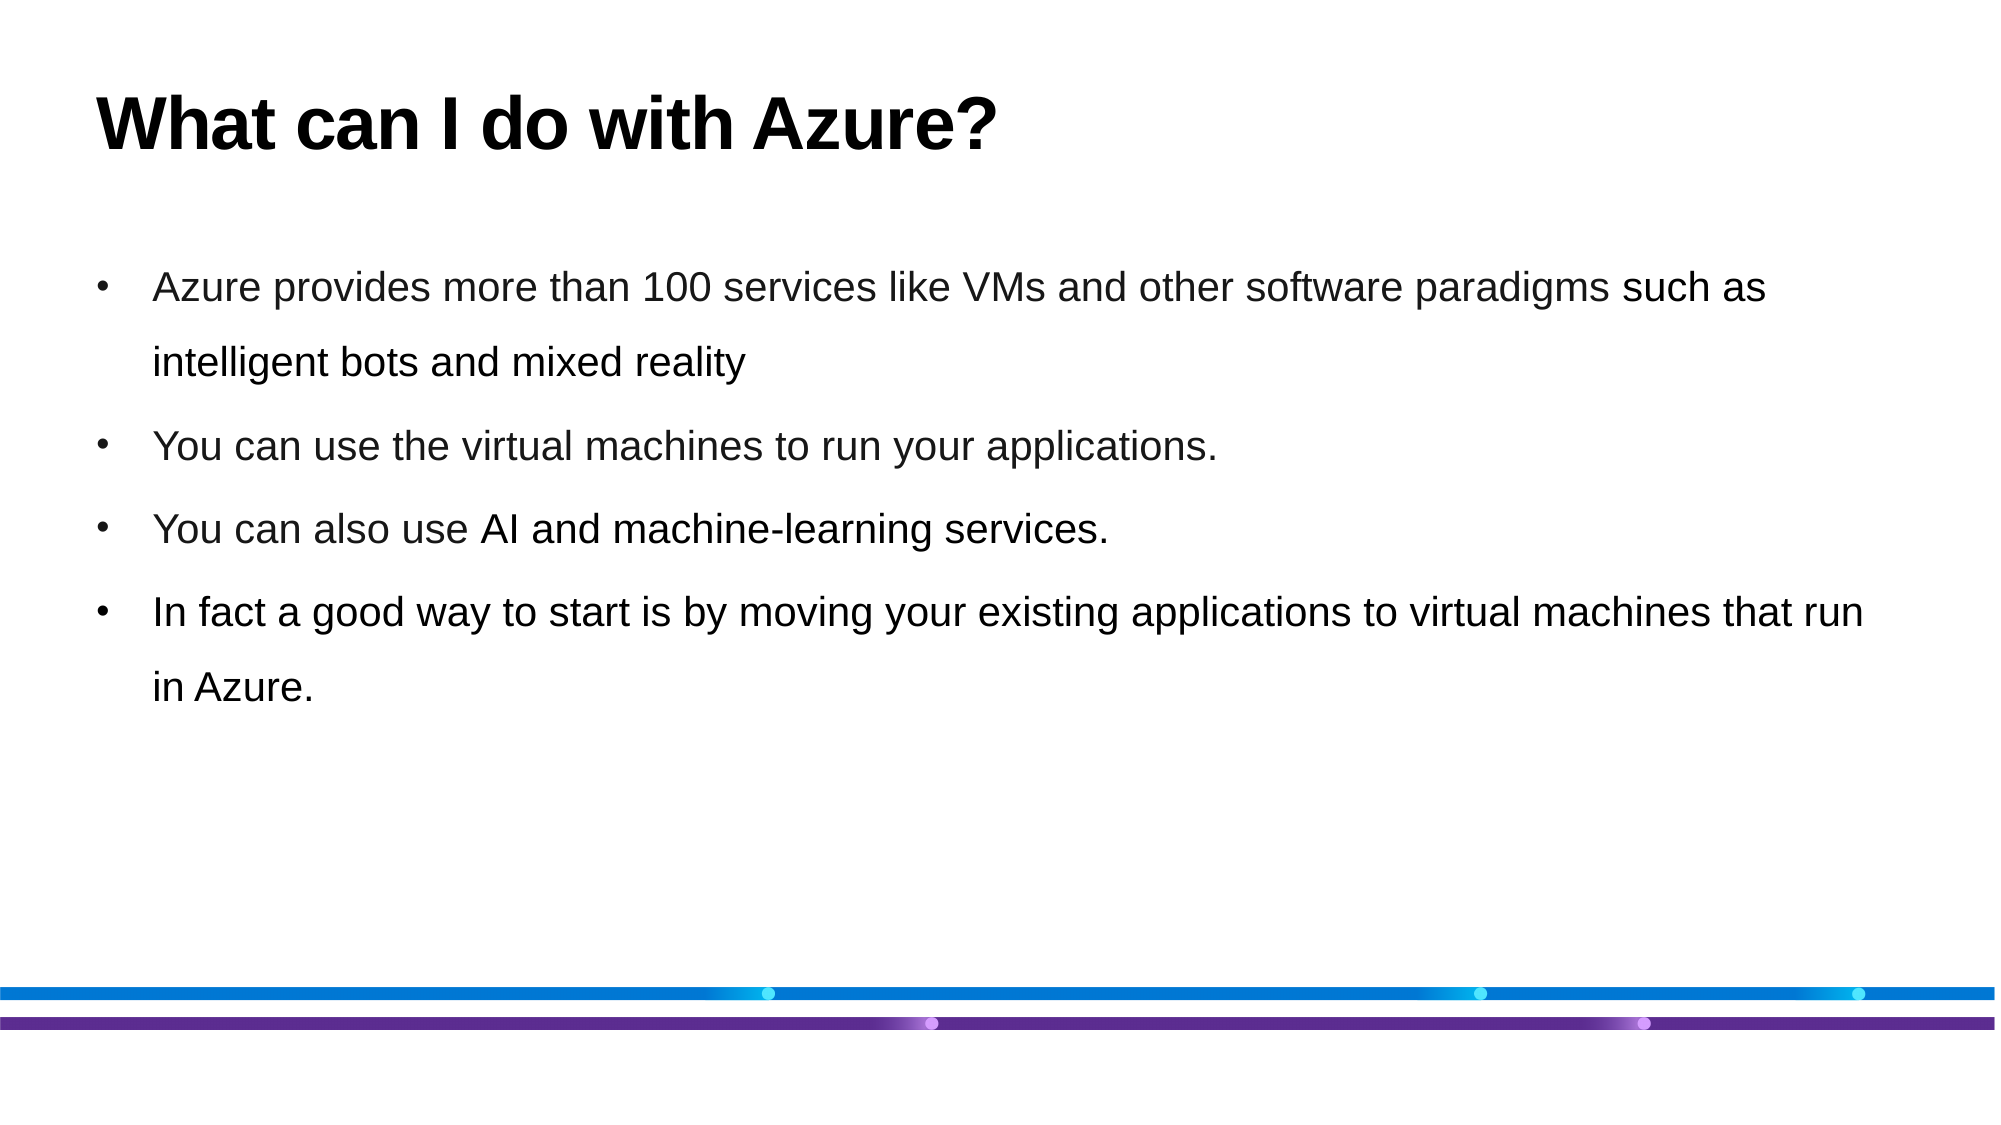

# What can I do with Azure?
Azure provides more than 100 services like VMs and other software paradigms such as intelligent bots and mixed reality
You can use the virtual machines to run your applications.
You can also use AI and machine-learning services.
In fact a good way to start is by moving your existing applications to virtual machines that run in Azure.